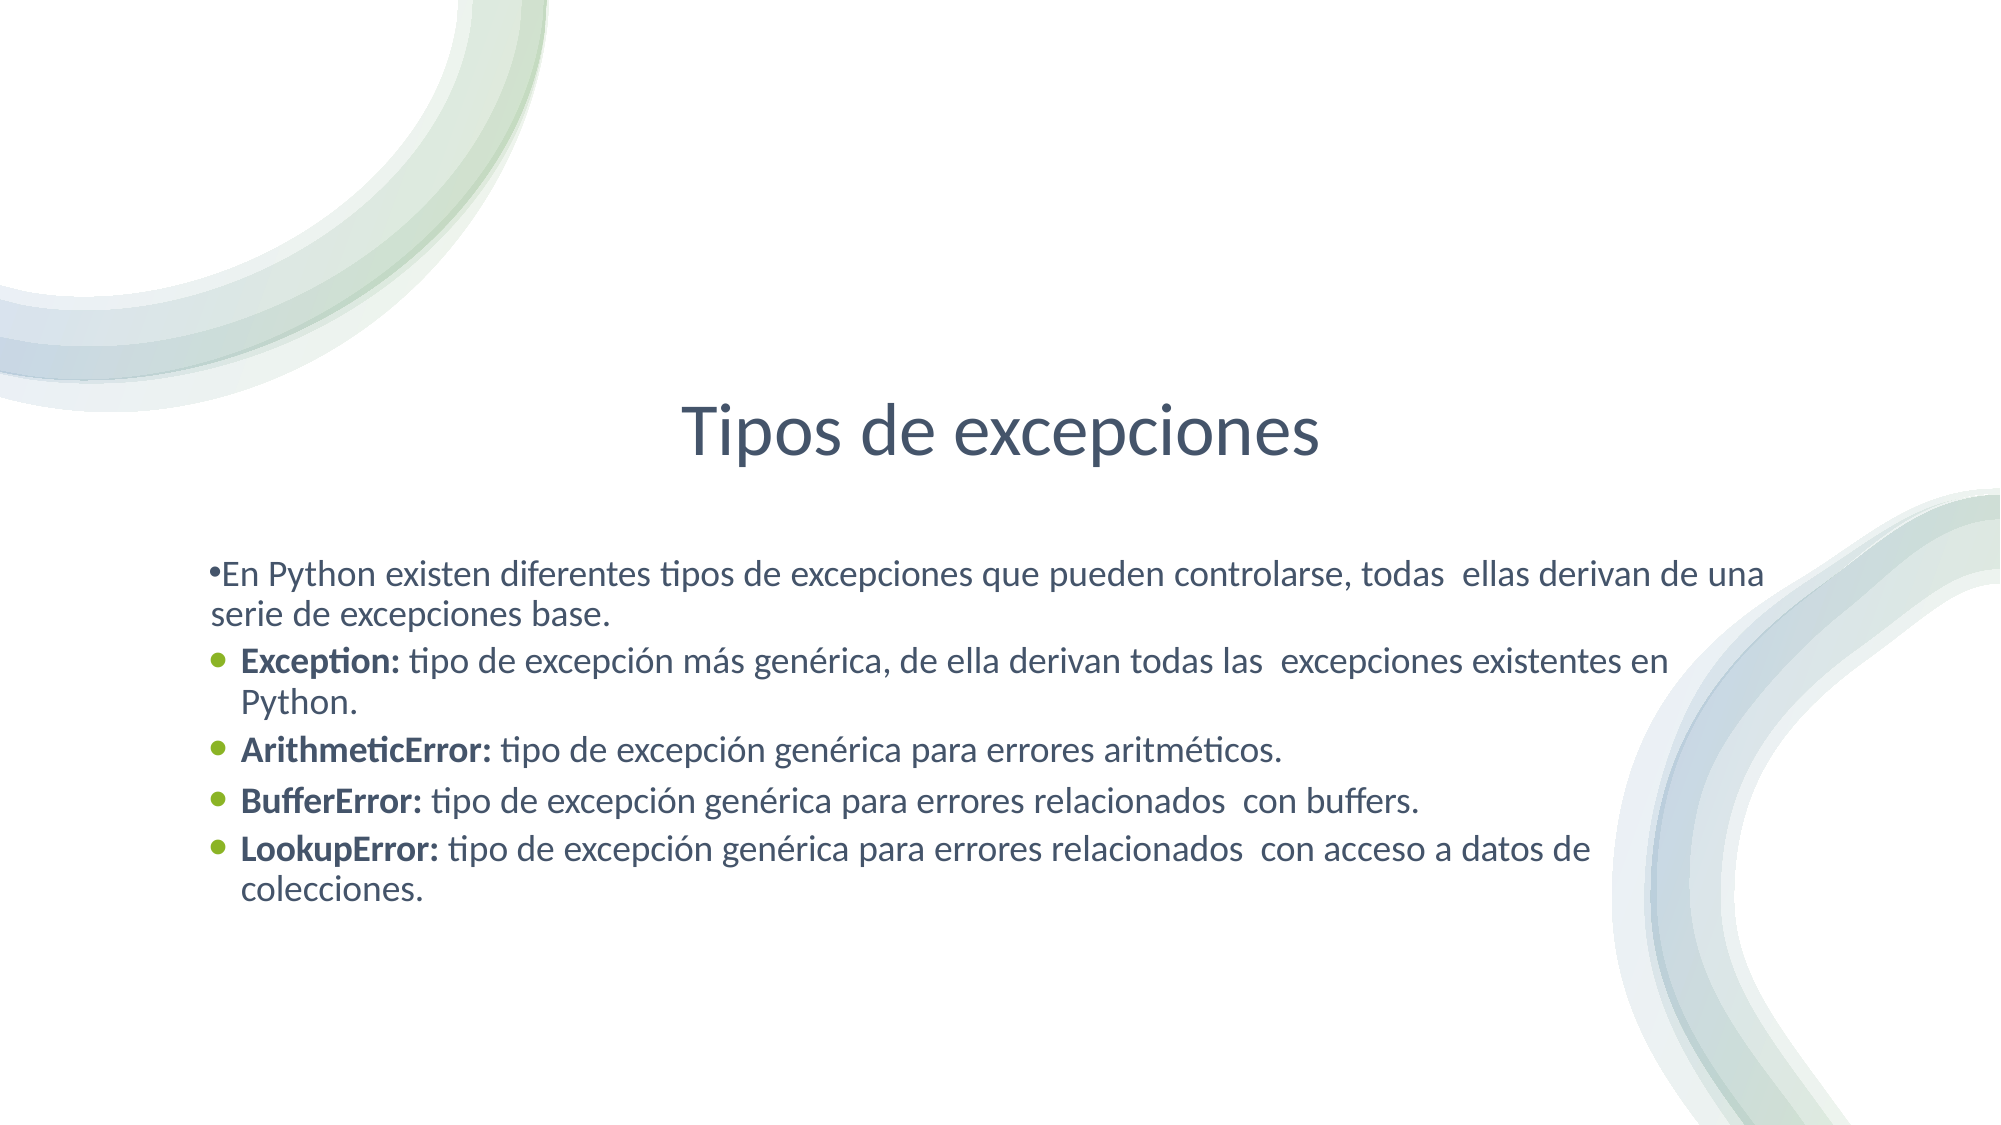

# Tipos de excepciones
En Python existen diferentes tipos de excepciones que pueden controlarse, todas  ellas derivan de una serie de excepciones base.
Exception: tipo de excepción más genérica, de ella derivan todas las  excepciones existentes en Python.
ArithmeticError: tipo de excepción genérica para errores aritméticos.
BufferError: tipo de excepción genérica para errores relacionados  con buffers.
LookupError: tipo de excepción genérica para errores relacionados  con acceso a datos de colecciones.